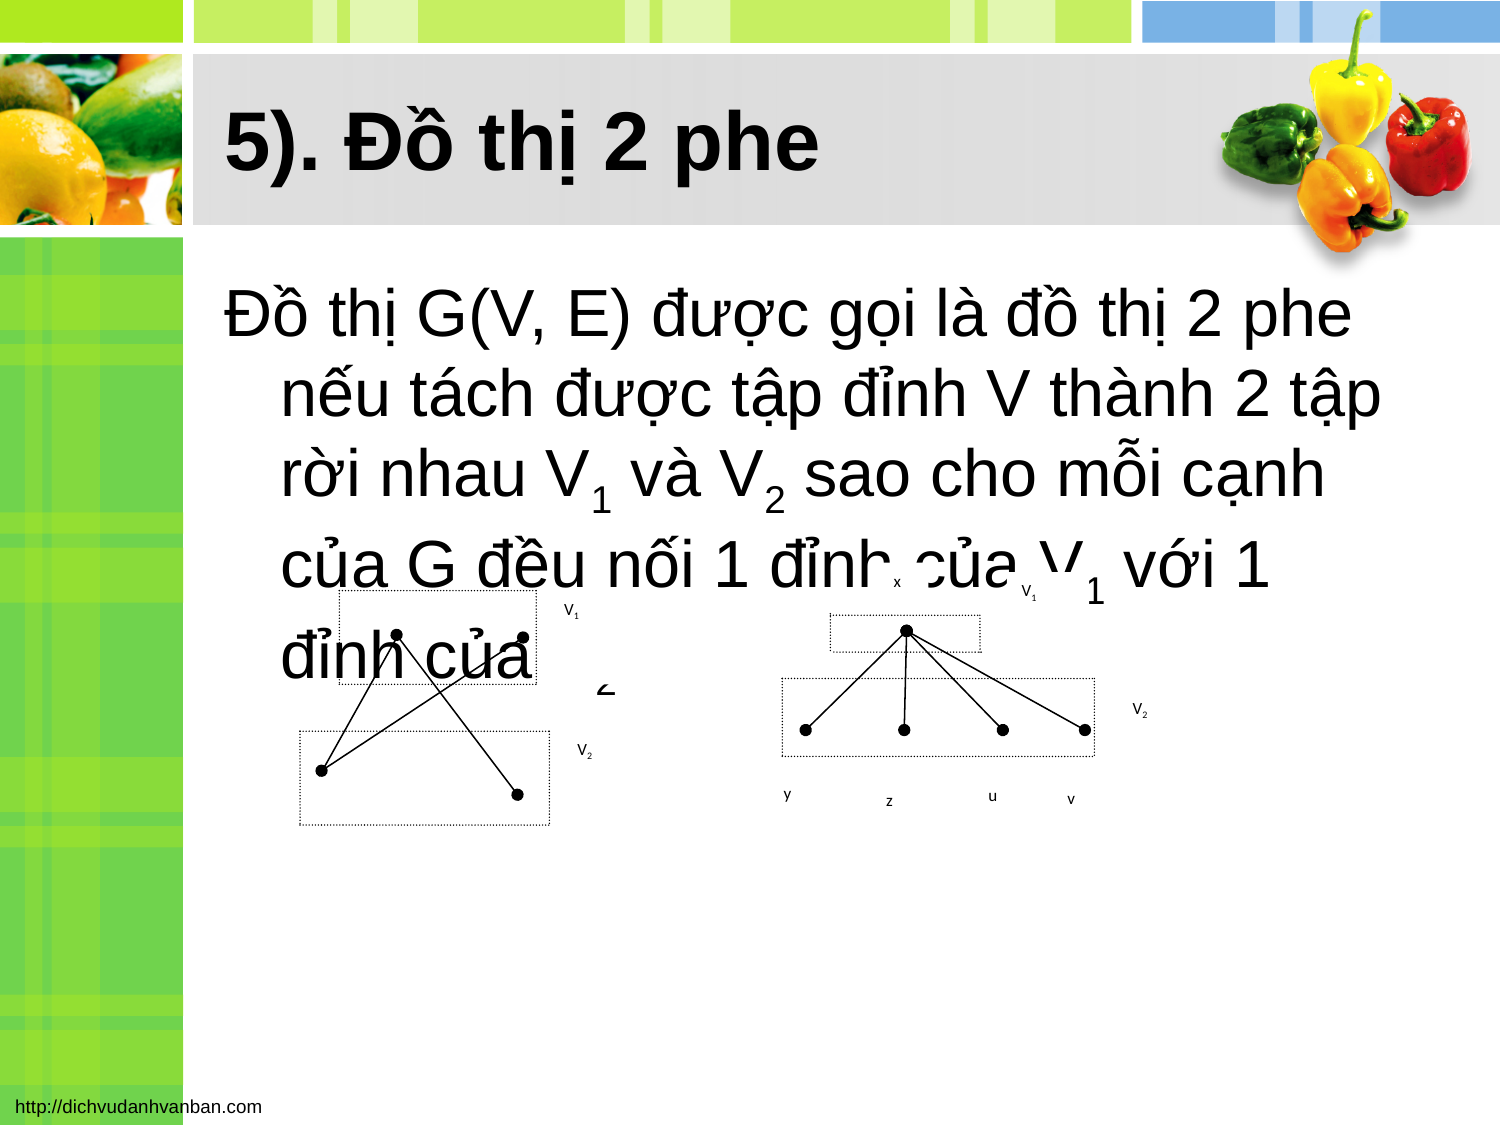

# 5). Đồ thị 2 phe
Đồ thị G(V, E) được gọi là đồ thị 2 phe nếu tách được tập đỉnh V thành 2 tập rời nhau V1 và V2 sao cho mỗi cạnh của G đều nối 1 đỉnh của V1 với 1 đỉnh của V2

x
V1

V2

y
u
v
z

V1

V2